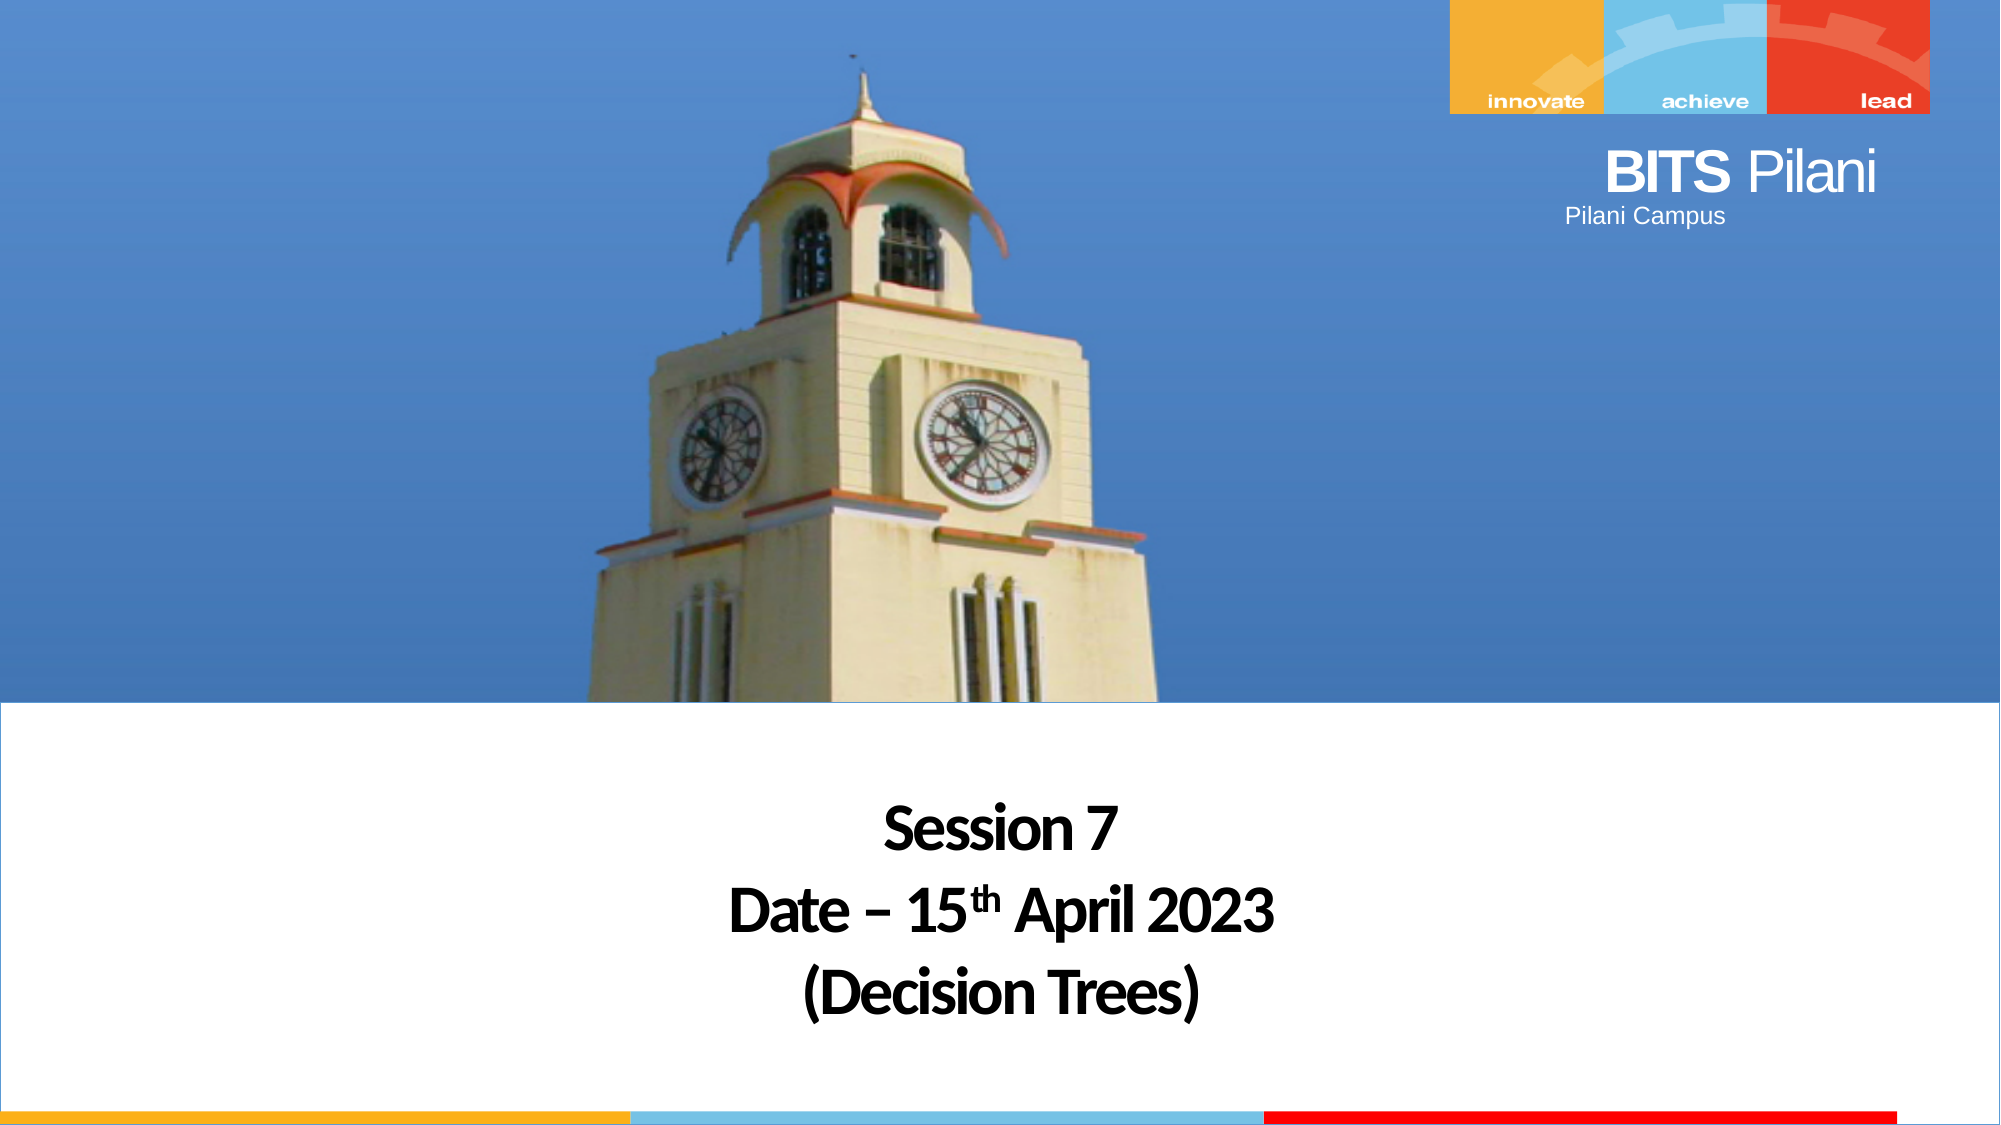

Session 7
Date – 15th April 2023
(Decision Trees)